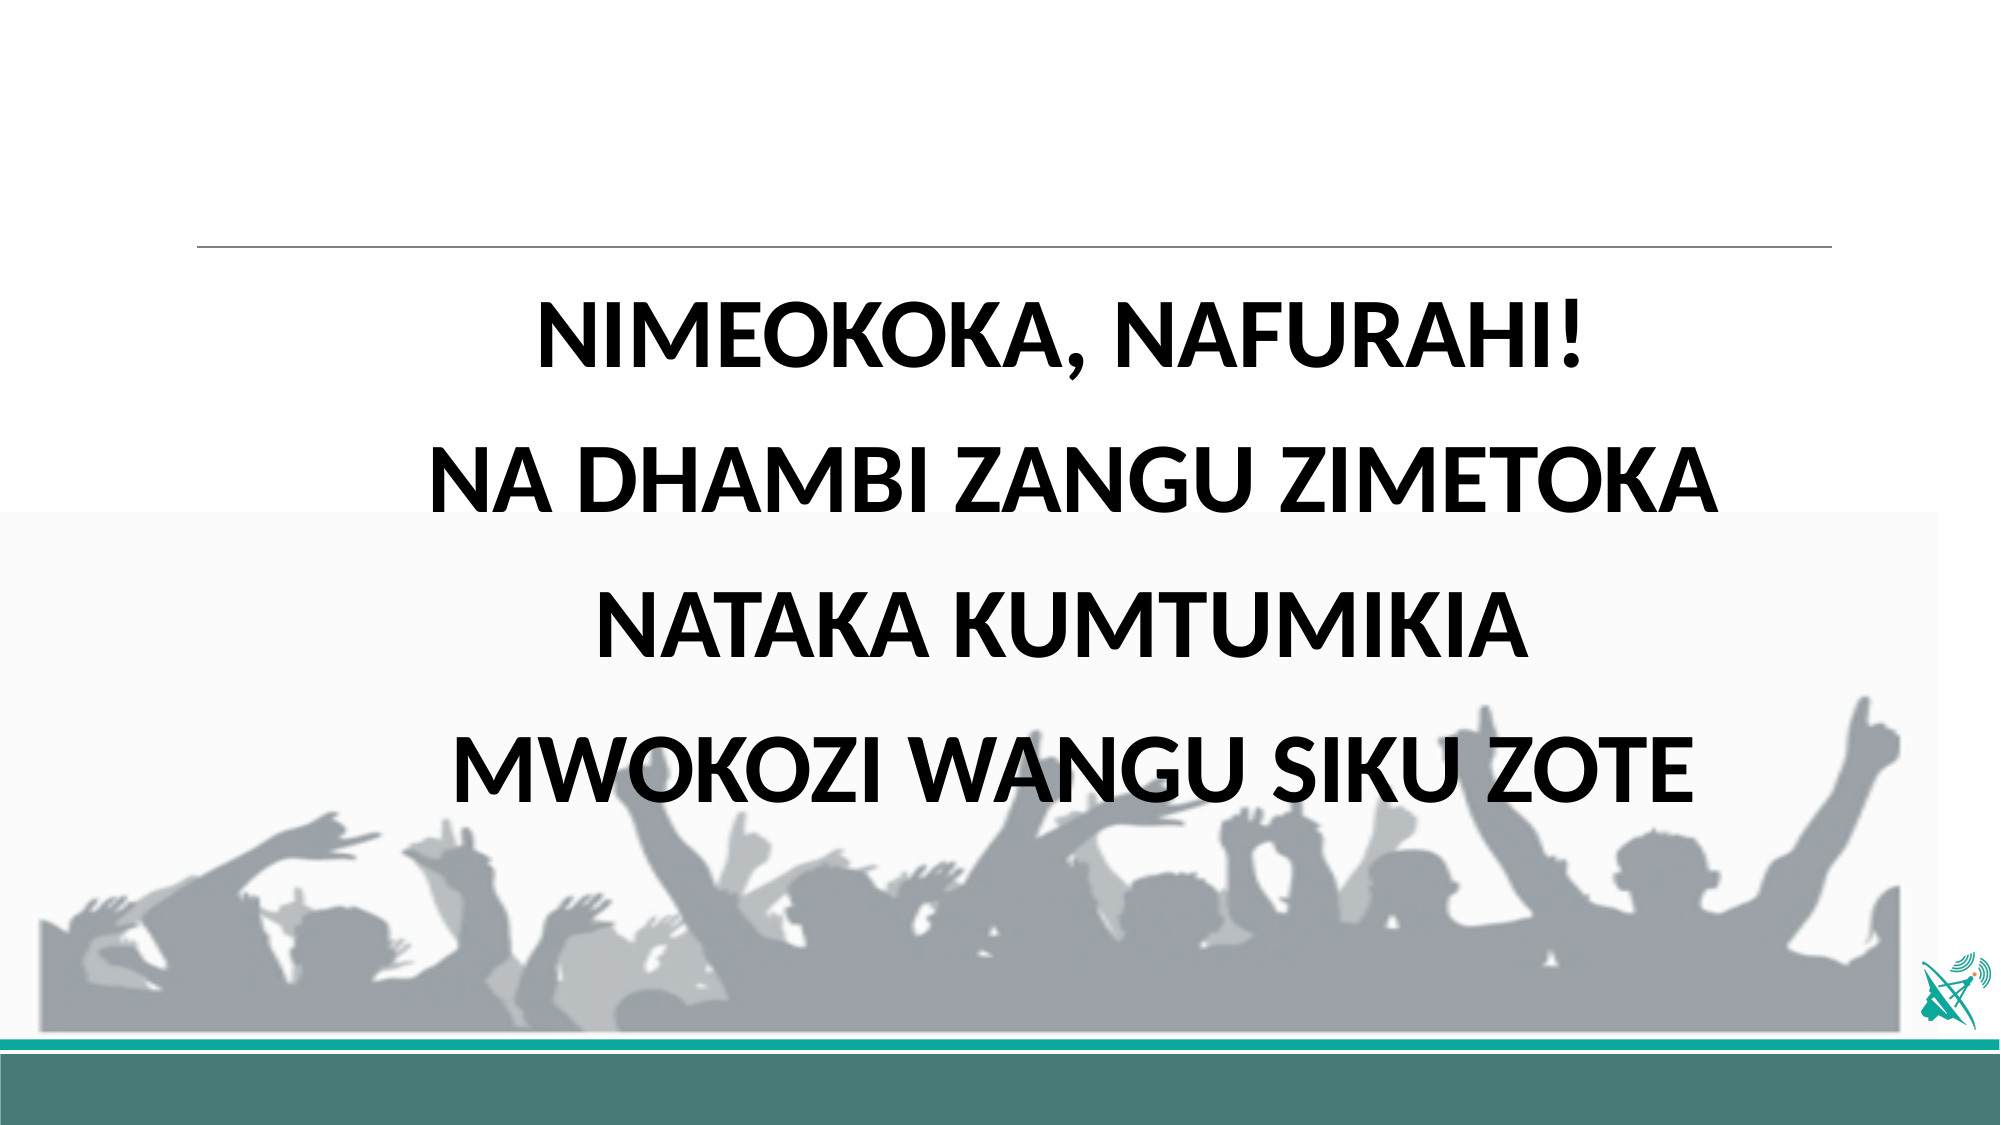

NIMEOKOKA, NAFURAHI!
NA DHAMBI ZANGU ZIMETOKA
NATAKA KUMTUMIKIA
MWOKOZI WANGU SIKU ZOTE